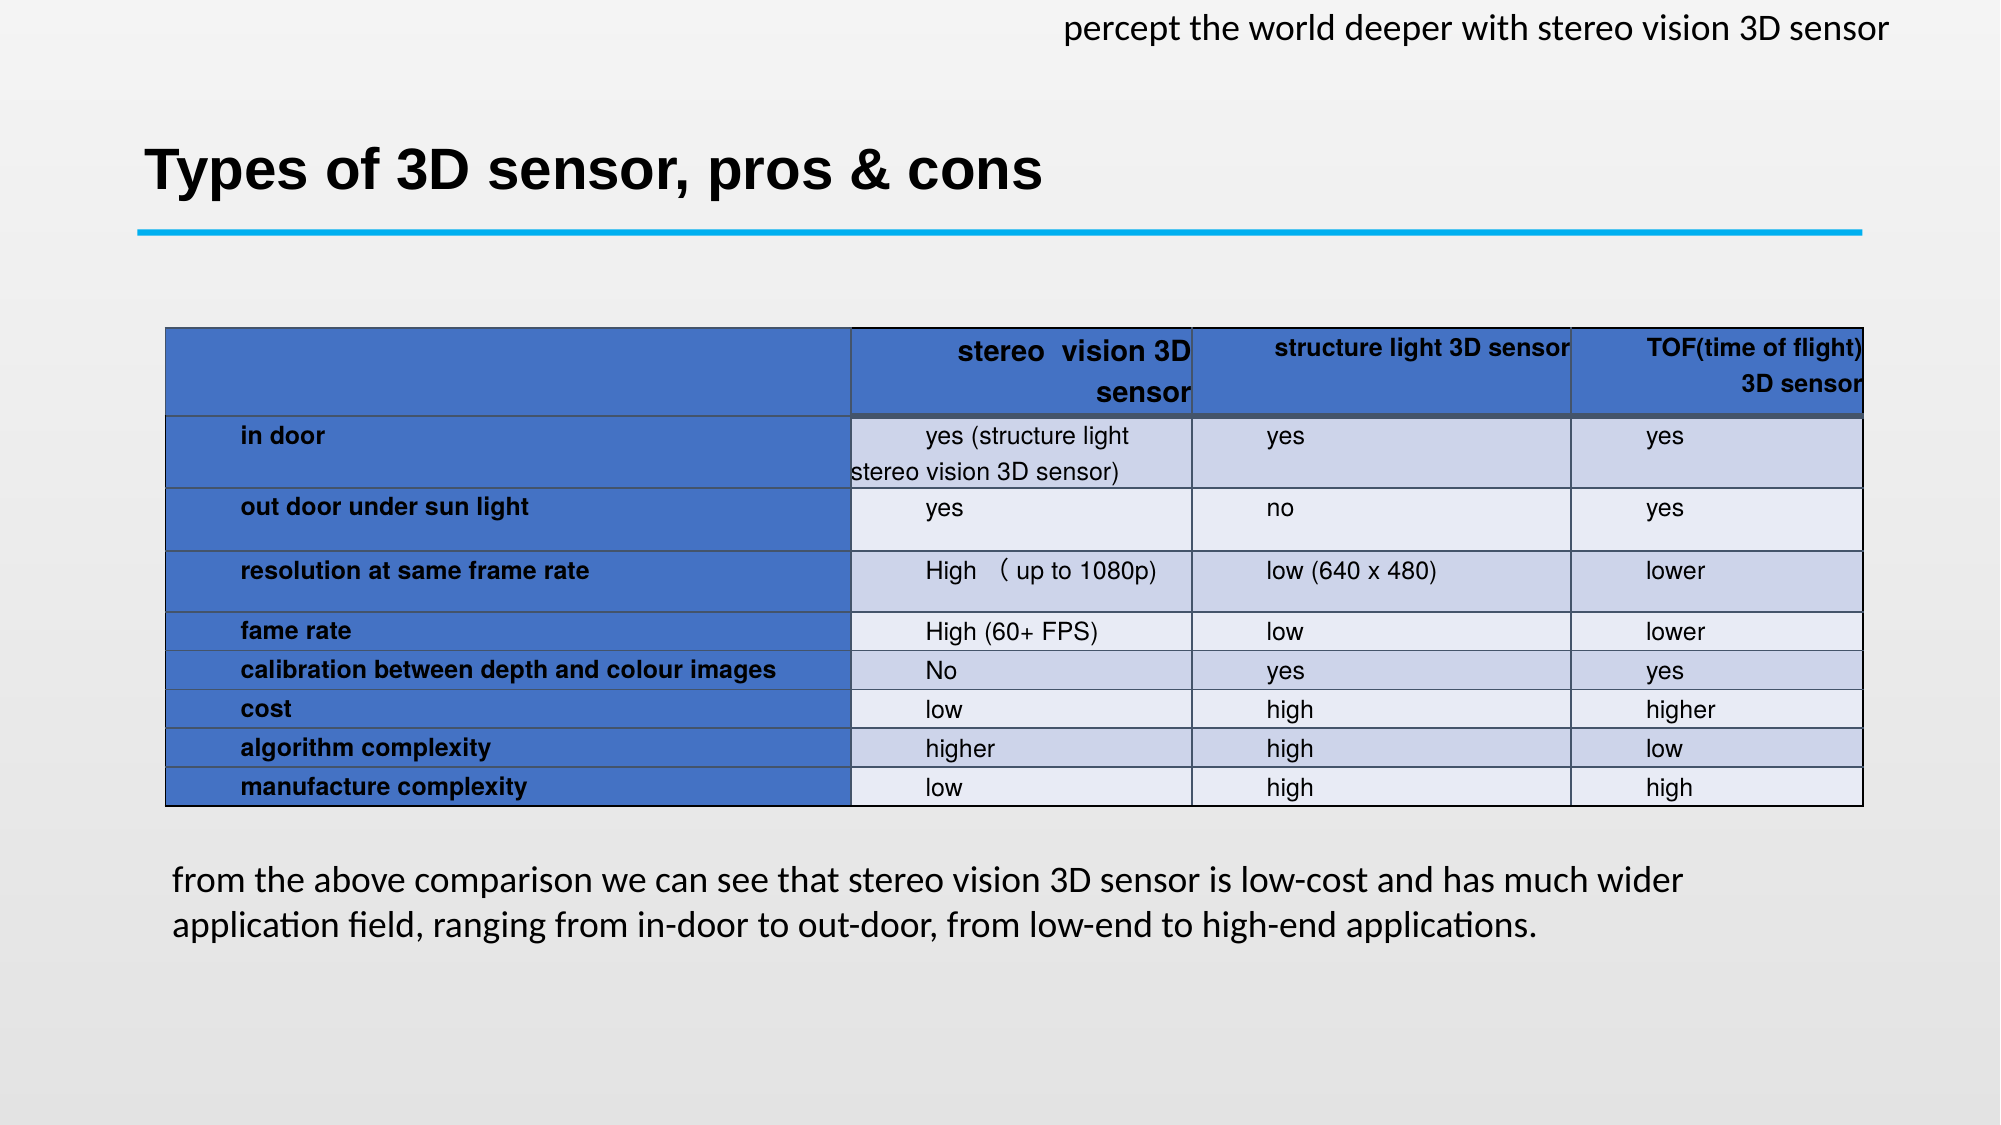

percept the world deeper with stereo vision 3D sensor
# Types of 3D sensor, pros & cons

|  | stereo vision 3D sensor | structure light 3D sensor | TOF(time of flight) 3D sensor |
| --- | --- | --- | --- |
| in door | yes (structure light stereo vision 3D sensor) | yes | yes |
| out door under sun light | yes | no | yes |
| resolution at same frame rate | High（up to 1080p) | low (640 x 480) | lower |
| fame rate | High (60+ FPS) | low | lower |
| calibration between depth and colour images | No | yes | yes |
| cost | low | high | higher |
| algorithm complexity | higher | high | low |
| manufacture complexity | low | high | high |
from the above comparison we can see that stereo vision 3D sensor is low-cost and has much wider application field, ranging from in-door to out-door, from low-end to high-end applications.